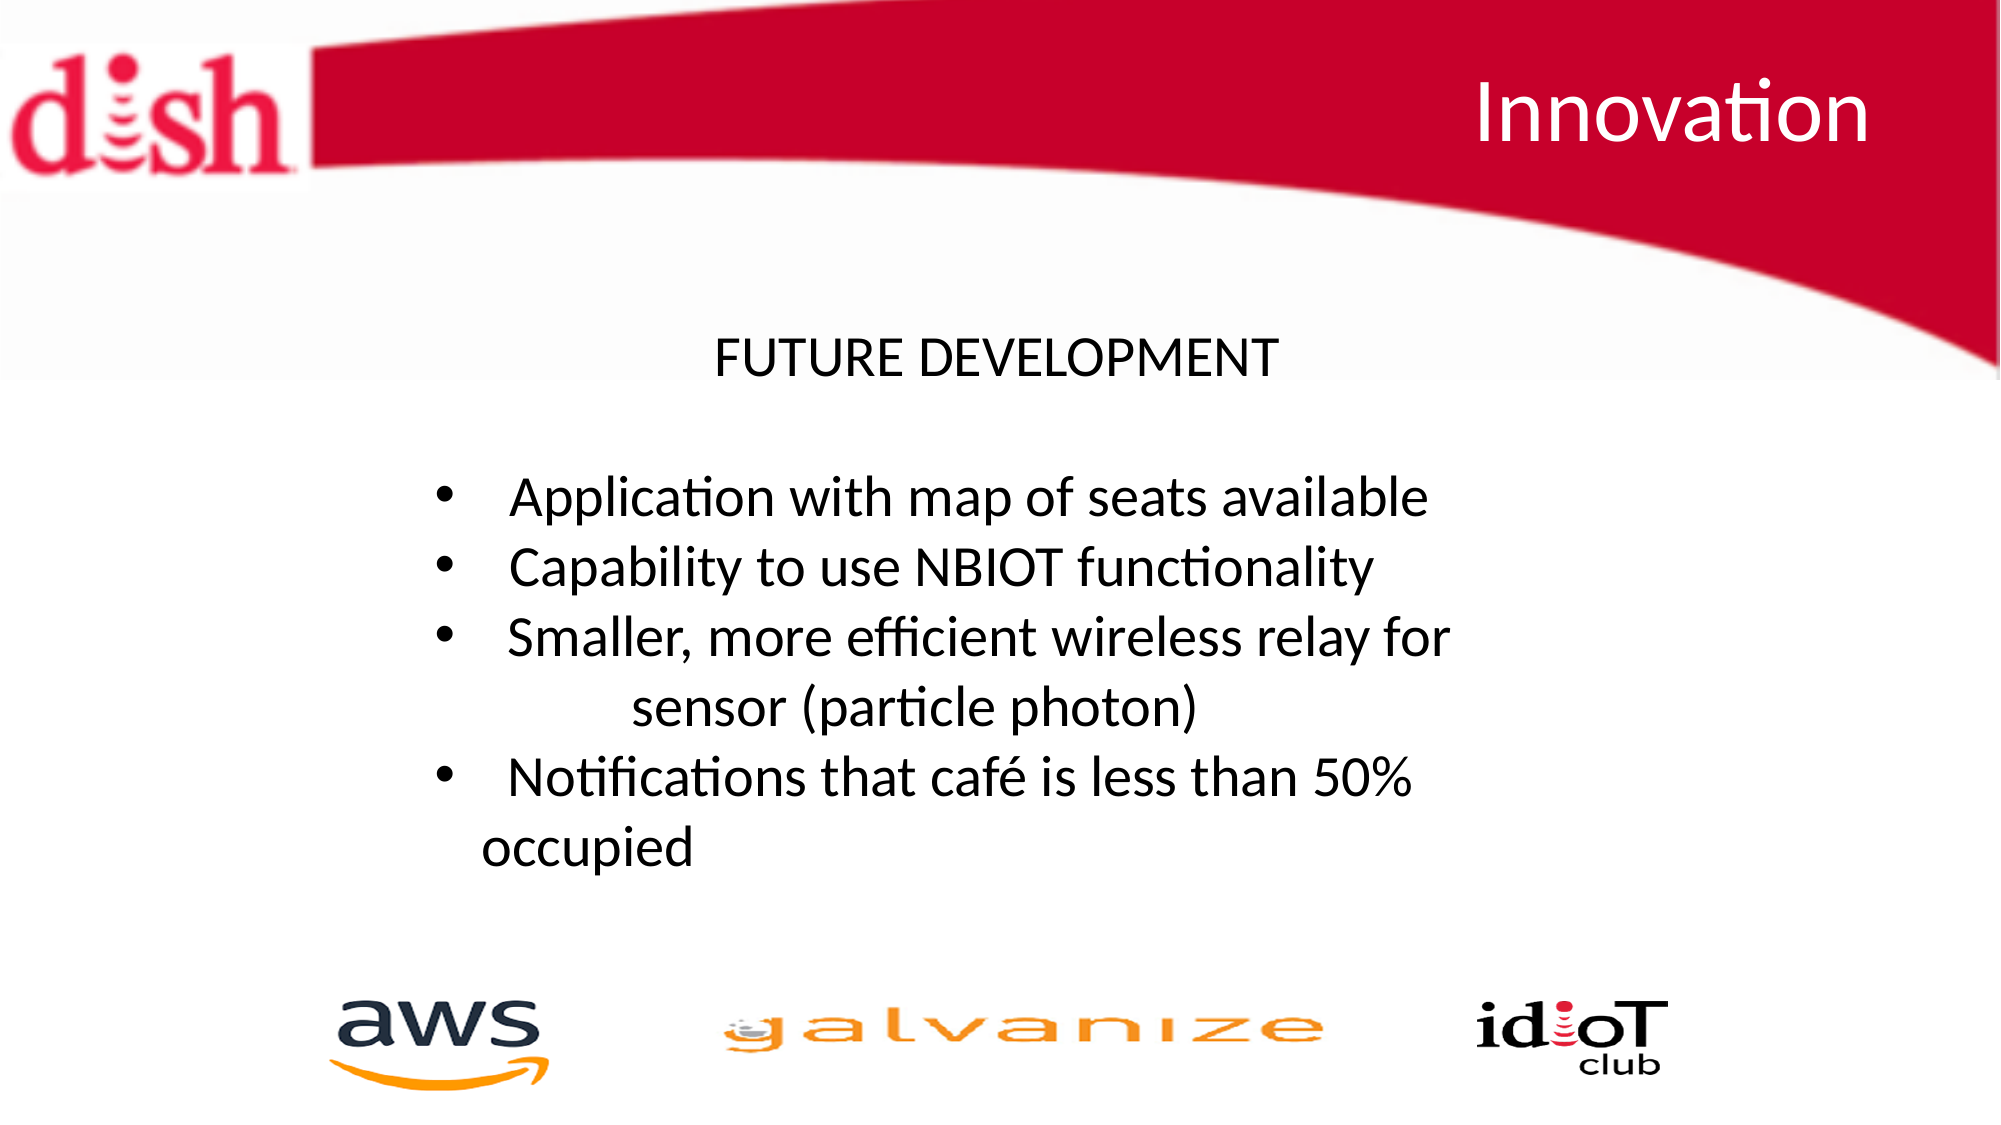

# Innovation

FUTURE DEVELOPMENT

Application with map of seats available
Capability to use NBIOT functionality
  Smaller, more efficient wireless relay for      	sensor (particle photon)
  Notifications that café is less than 50% 	occupied